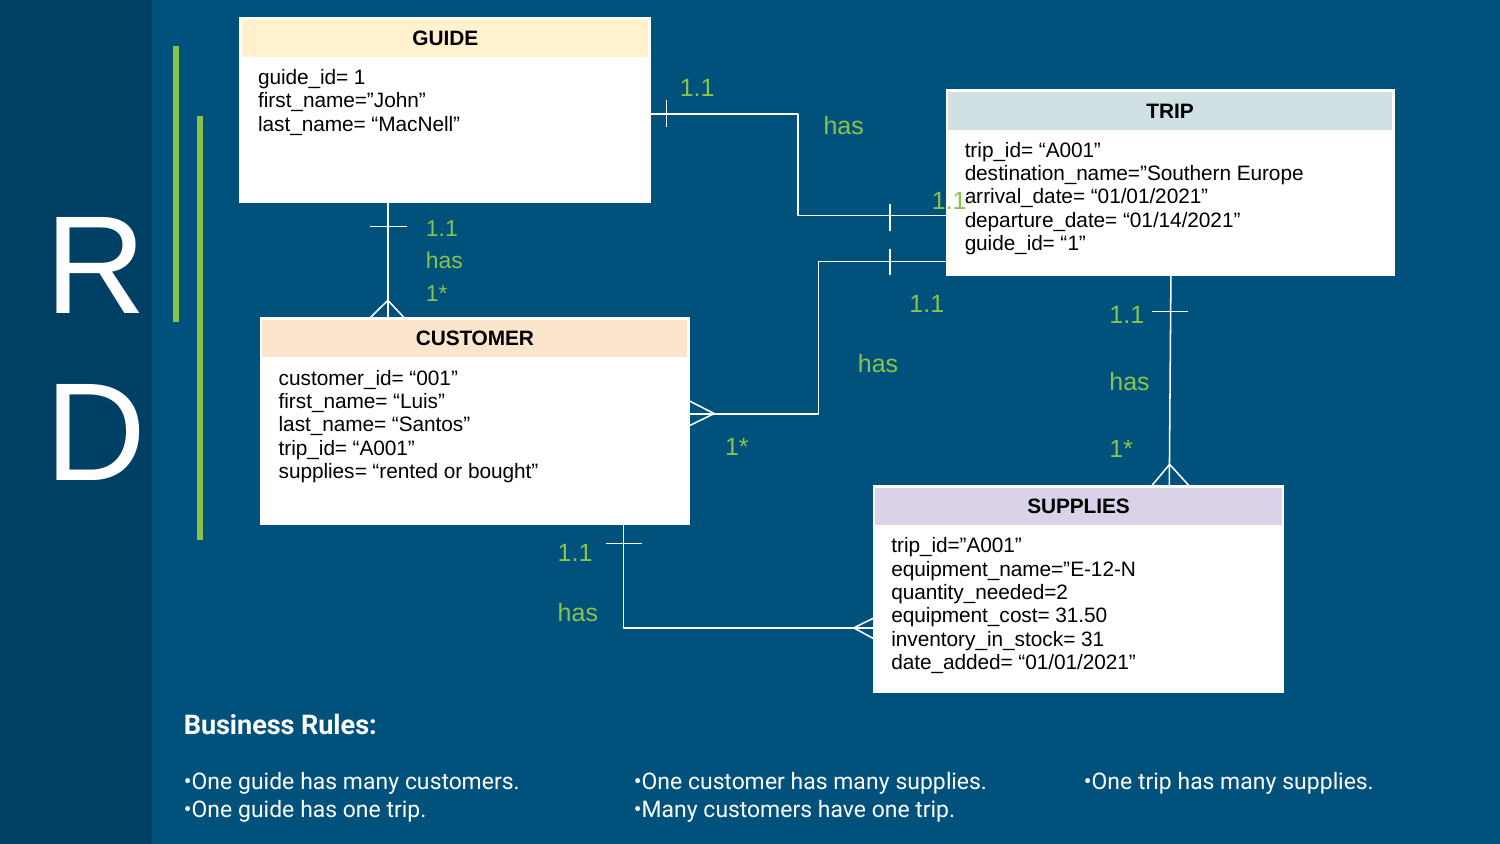

| GUIDE |
| --- |
| guide\_id= 1 first\_name=”John” last\_name= “MacNell” |
1.1

           has

                                    1.1
| TRIP |
| --- |
| trip\_id= “A001” destination\_name=”Southern Europe arrival\_date= “01/01/2021” departure\_date= “01/14/2021” guide\_id= “1” |
O
R
D
1.1

has

1*

       1.1

                   has

1*
1.1

has

1*
| CUSTOMER |
| --- |
| customer\_id= “001” first\_name= “Luis” last\_name= “Santos” trip\_id= “A001” supplies= “rented or bought” |
| SUPPLIES |
| --- |
| trip\_id=”A001” equipment\_name=”E-12-N quantity\_needed=2 equipment\_cost= 31.50 inventory\_in\_stock= 31 date\_added= “01/01/2021” |
1.1

has

                                             1*
Business Rules:

•One guide has many customers. 	•One customer has many supplies.	•One trip has many supplies.
•One guide has one trip.		•Many customers have one trip.